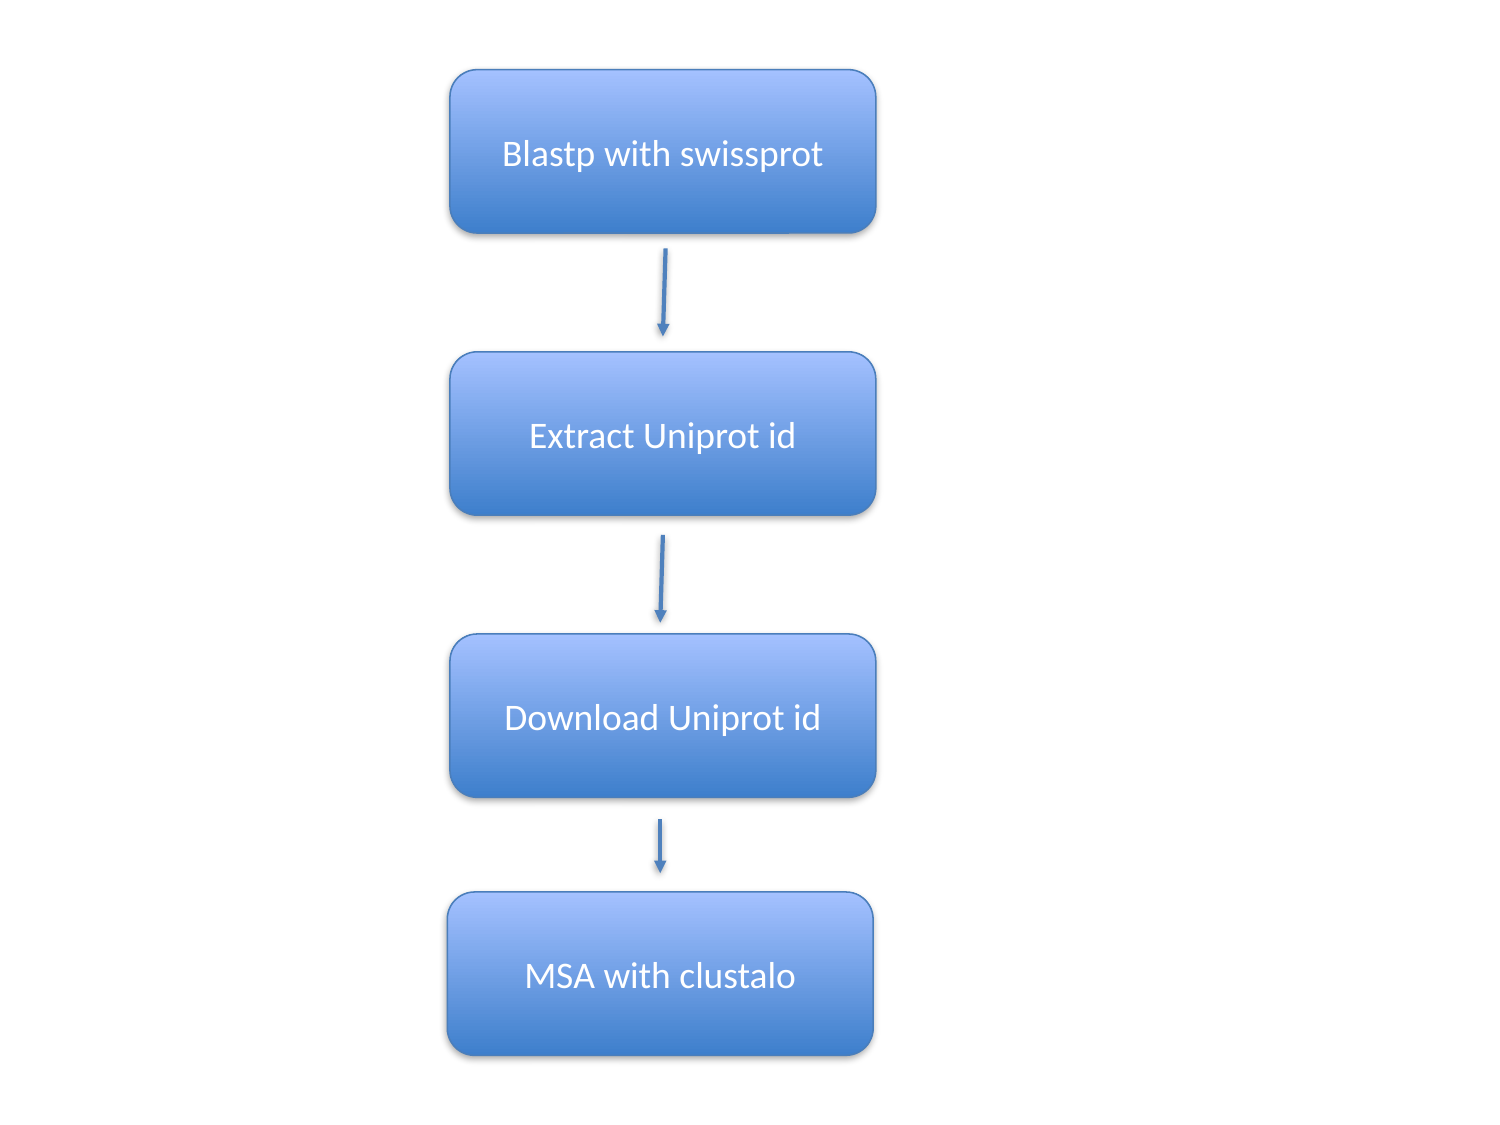

Blastp with swissprot
Extract Uniprot id
Download Uniprot id
MSA with clustalo